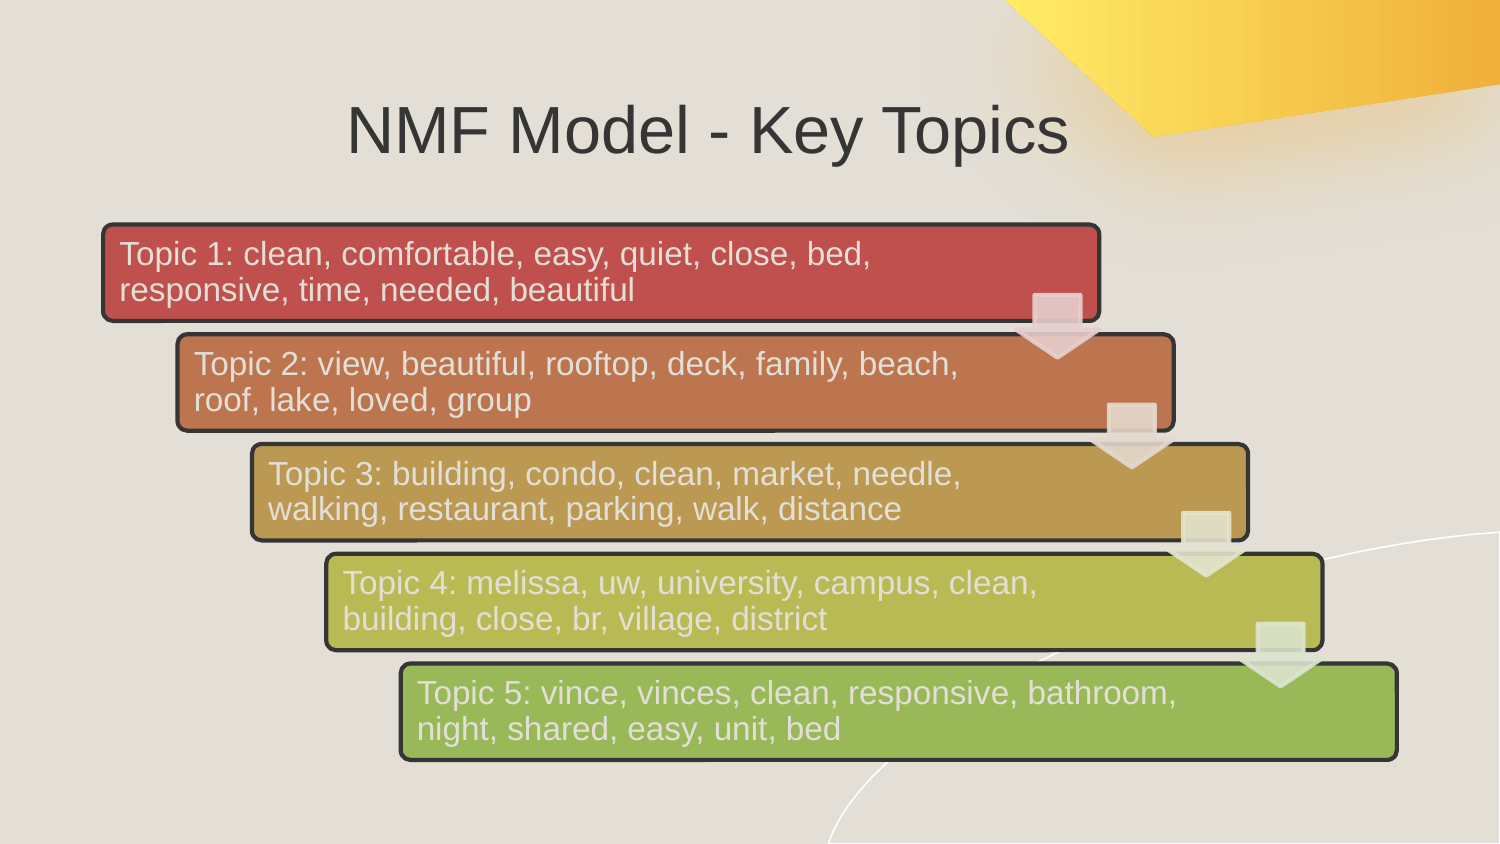

NMF Model - Key Topics

Topic 1: clean, comfortable, easy, quiet, close, bed, responsive, time, needed, beautiful

Topic 2: view, beautiful, rooftop, deck, family, beach, roof, lake, loved, group

Topic 3: building, condo, clean, market, needle, walking, restaurant, parking, walk, distance

Topic 4: melissa, uw, university, campus, clean, building, close, br, village, district

Topic 5: vince, vinces, clean, responsive, bathroom, night, shared, easy, unit, bed